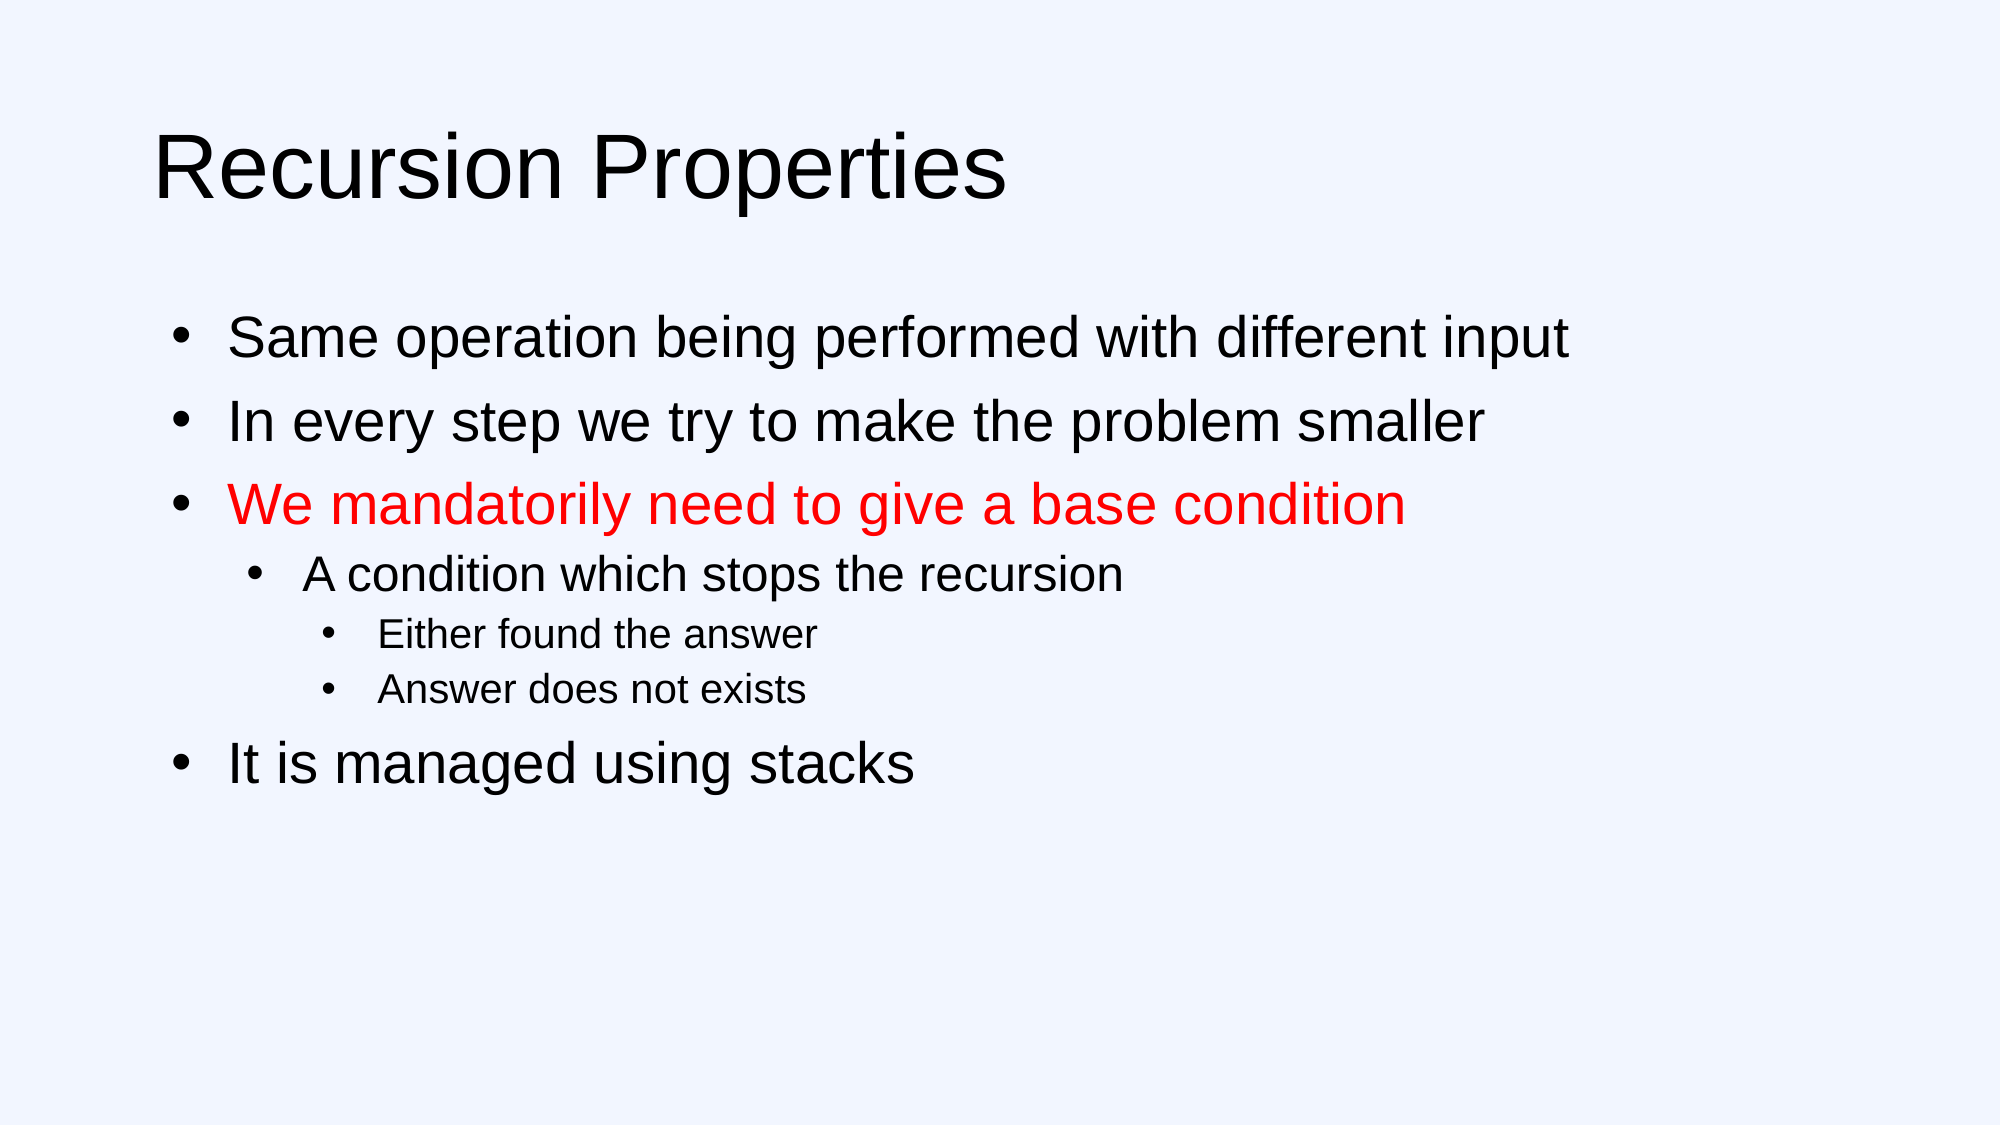

# Recursion Properties
Same operation being performed with different input
In every step we try to make the problem smaller
We mandatorily need to give a base condition
A condition which stops the recursion
Either found the answer
Answer does not exists
It is managed using stacks